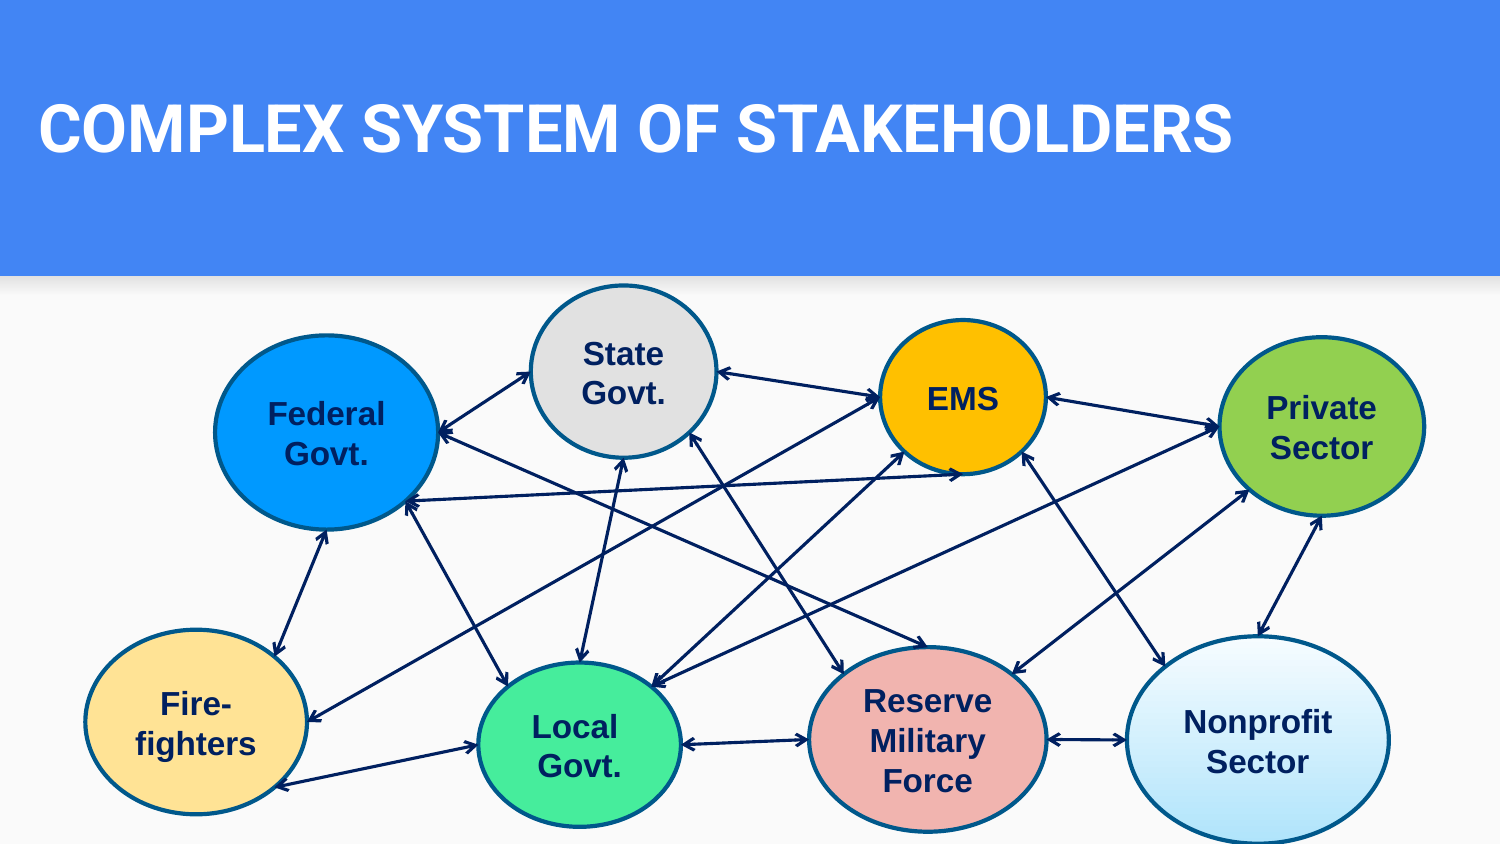

# COMPLEX SYSTEM OF STAKEHOLDERS
State Govt.
EMS
Federal Govt.
Private Sector
Fire-
fighters
Nonprofit Sector
Reserve Military Force
Local
Govt.